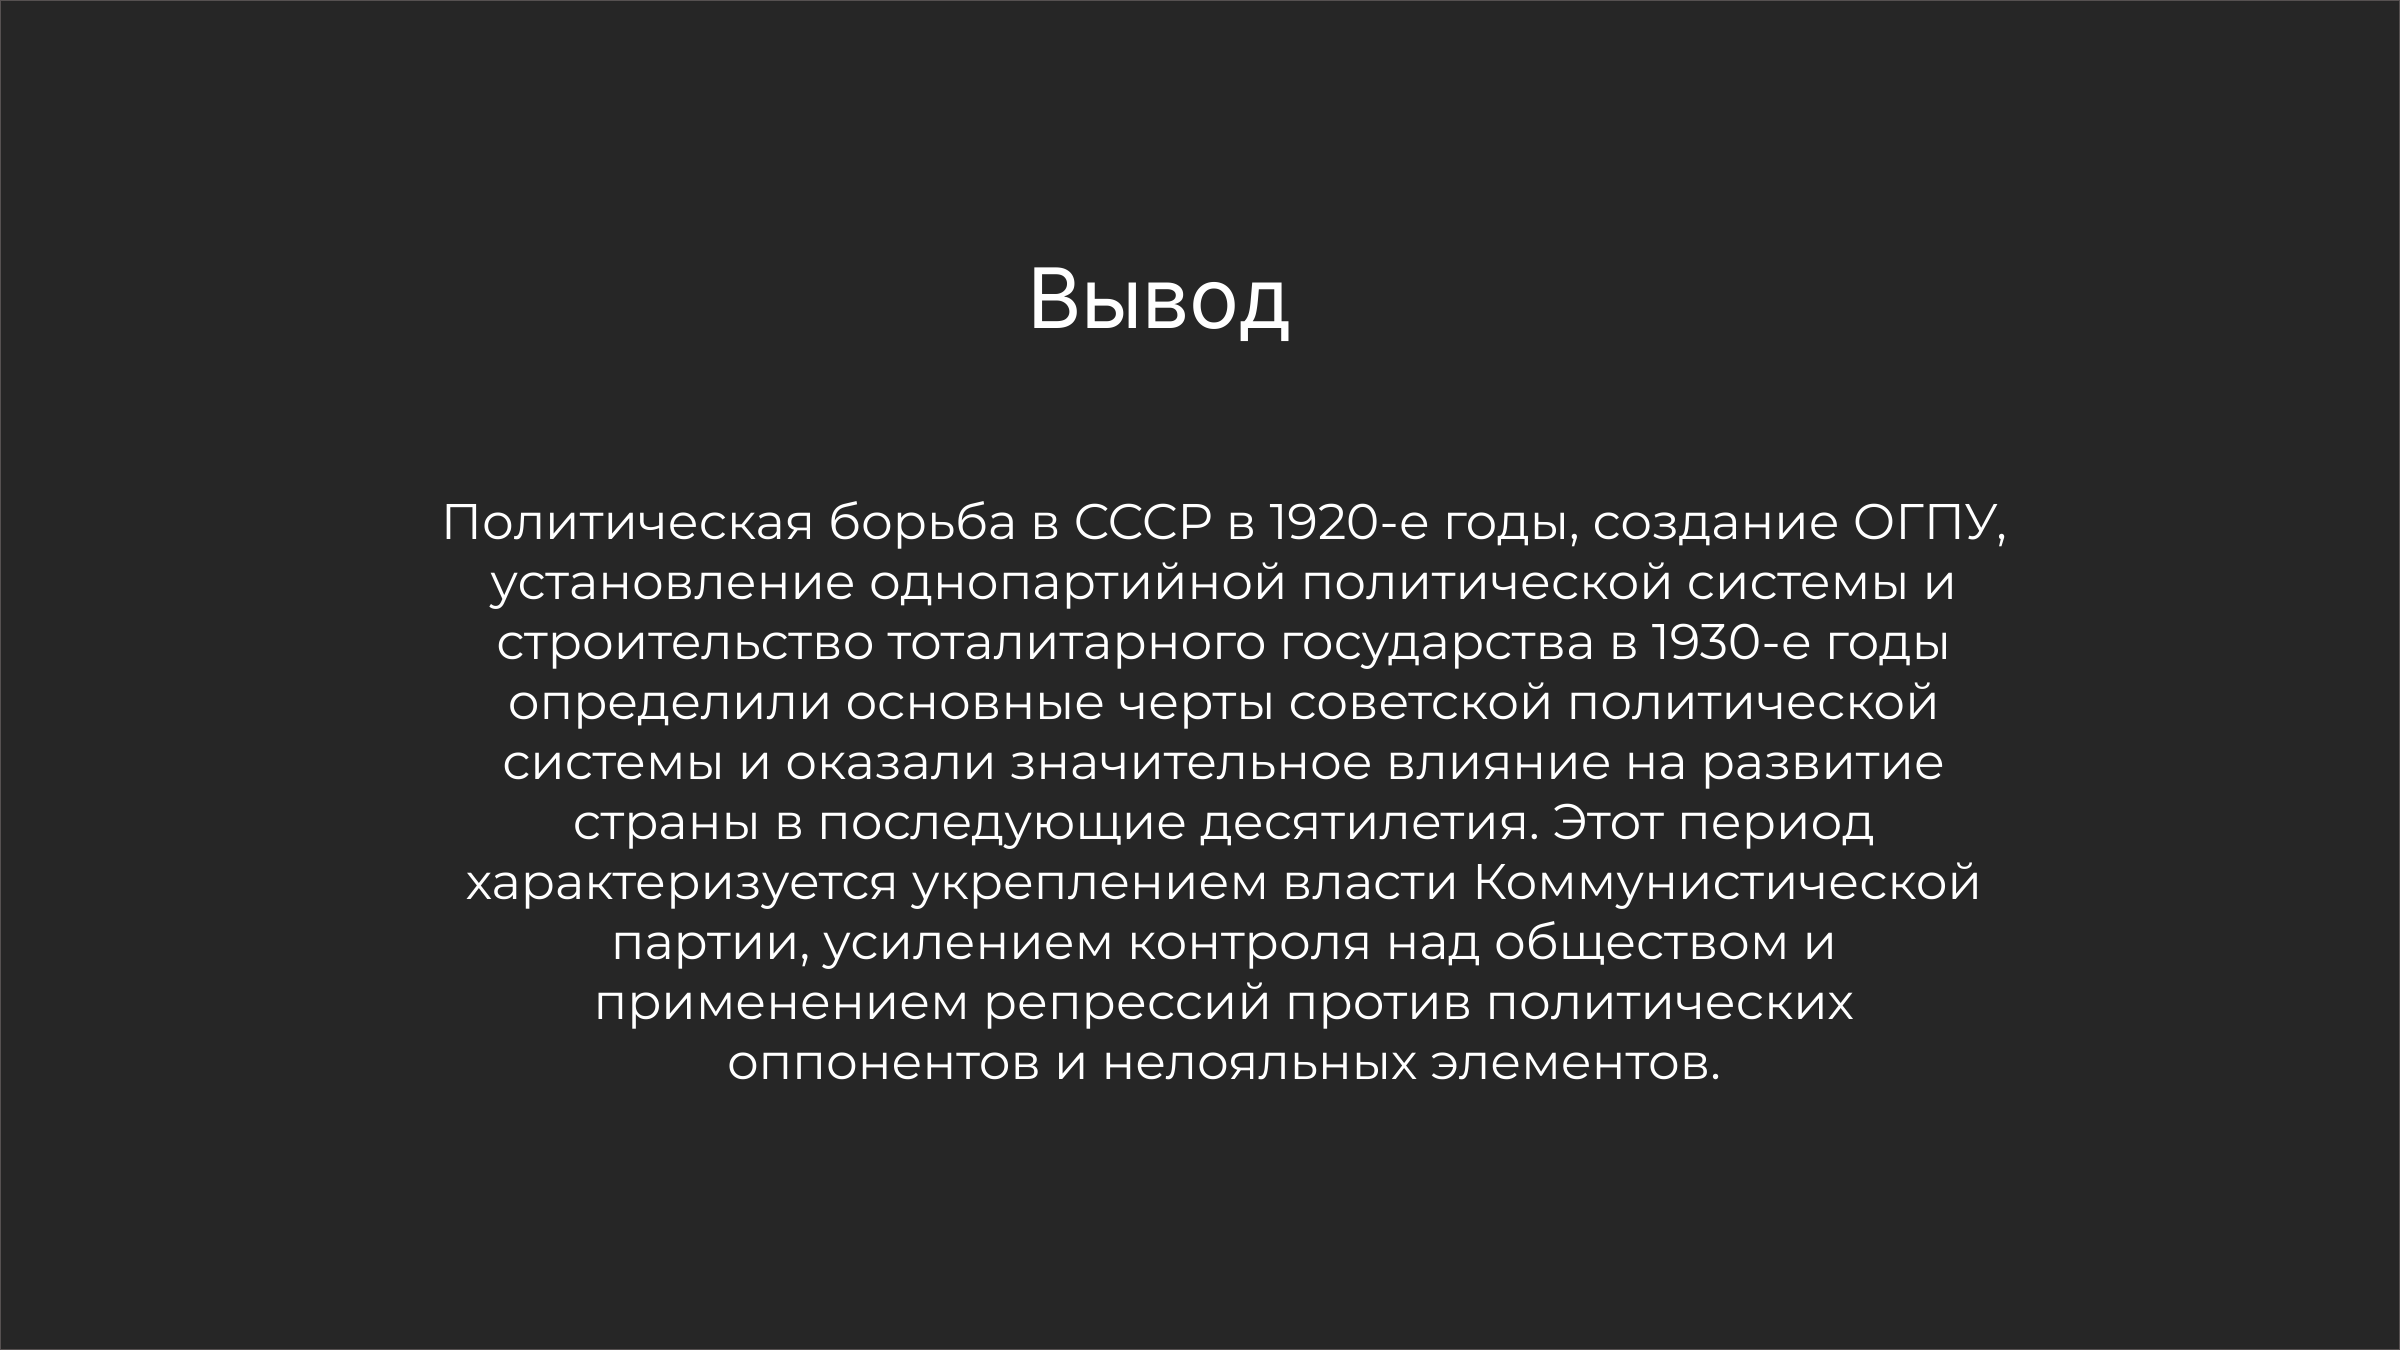

Вывод
Политическая борьба в СССР в 1920-е годы, создание ОГПУ, установление однопартийной политической системы и строительство тоталитарного государства в 1930-е годы определили основные черты советской политической системы и оказали значительное влияние на развитие страны в последующие десятилетия. Этот период характеризуется укреплением власти Коммунистической партии, усилением контроля над обществом и применением репрессий против политических оппонентов и нелояльных элементов.